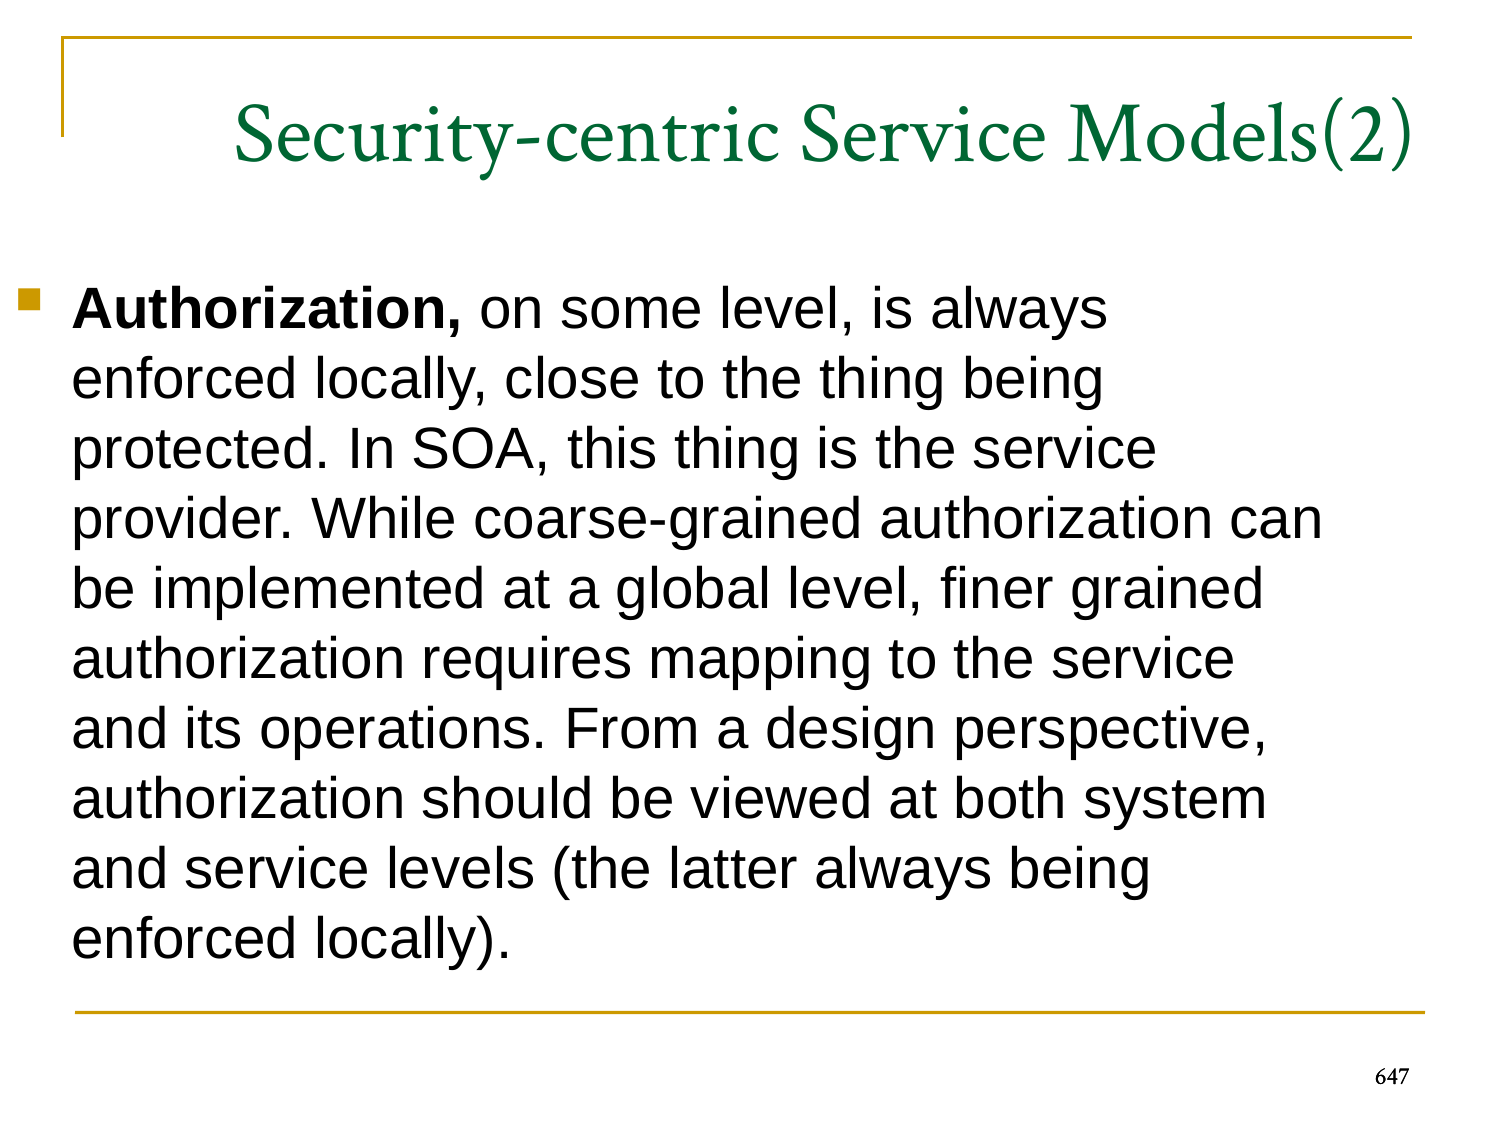

Security-centric Service Models(2)
Authorization, on some level, is always enforced locally, close to the thing being protected. In SOA, this thing is the service provider. While coarse-grained authorization can be implemented at a global level, finer grained authorization requires mapping to the service and its operations. From a design perspective, authorization should be viewed at both system and service levels (the latter always being enforced locally).

647
647